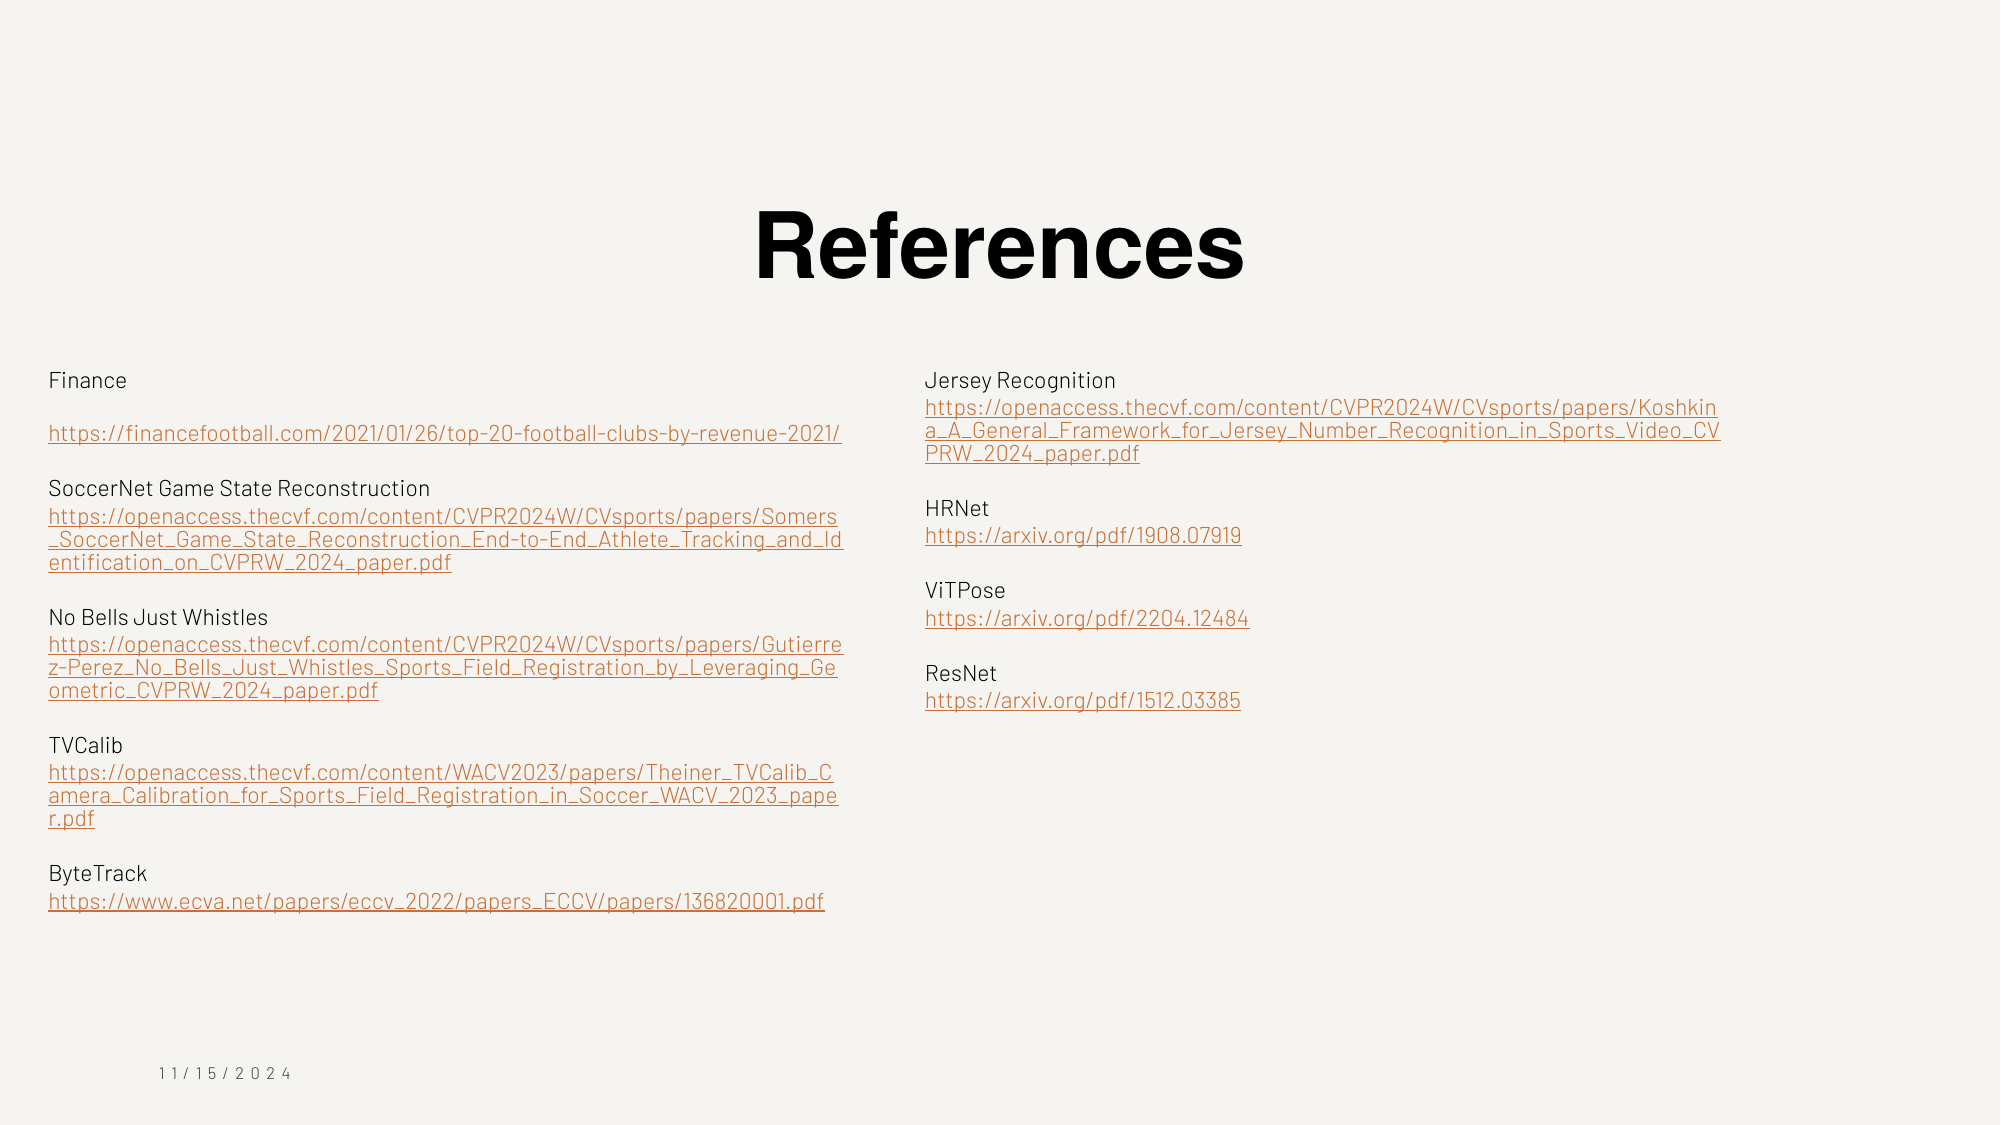

# References
Jersey Recognition
https://openaccess.thecvf.com/content/CVPR2024W/CVsports/papers/Koshkina_A_General_Framework_for_Jersey_Number_Recognition_in_Sports_Video_CVPRW_2024_paper.pdf

HRNet
https://arxiv.org/pdf/1908.07919

ViTPose
https://arxiv.org/pdf/2204.12484

ResNet
https://arxiv.org/pdf/1512.03385

Finance
https://financefootball.com/2021/01/26/top-20-football-clubs-by-revenue-2021/

SoccerNet Game State Reconstruction
https://openaccess.thecvf.com/content/CVPR2024W/CVsports/papers/Somers_SoccerNet_Game_State_Reconstruction_End-to-End_Athlete_Tracking_and_Identification_on_CVPRW_2024_paper.pdf

No Bells Just Whistles
https://openaccess.thecvf.com/content/CVPR2024W/CVsports/papers/Gutierrez-Perez_No_Bells_Just_Whistles_Sports_Field_Registration_by_Leveraging_Geometric_CVPRW_2024_paper.pdf

TVCalib
https://openaccess.thecvf.com/content/WACV2023/papers/Theiner_TVCalib_Camera_Calibration_for_Sports_Field_Registration_in_Soccer_WACV_2023_paper.pdf

ByteTrack
https://www.ecva.net/papers/eccv_2022/papers_ECCV/papers/136820001.pdf

11/15/2024